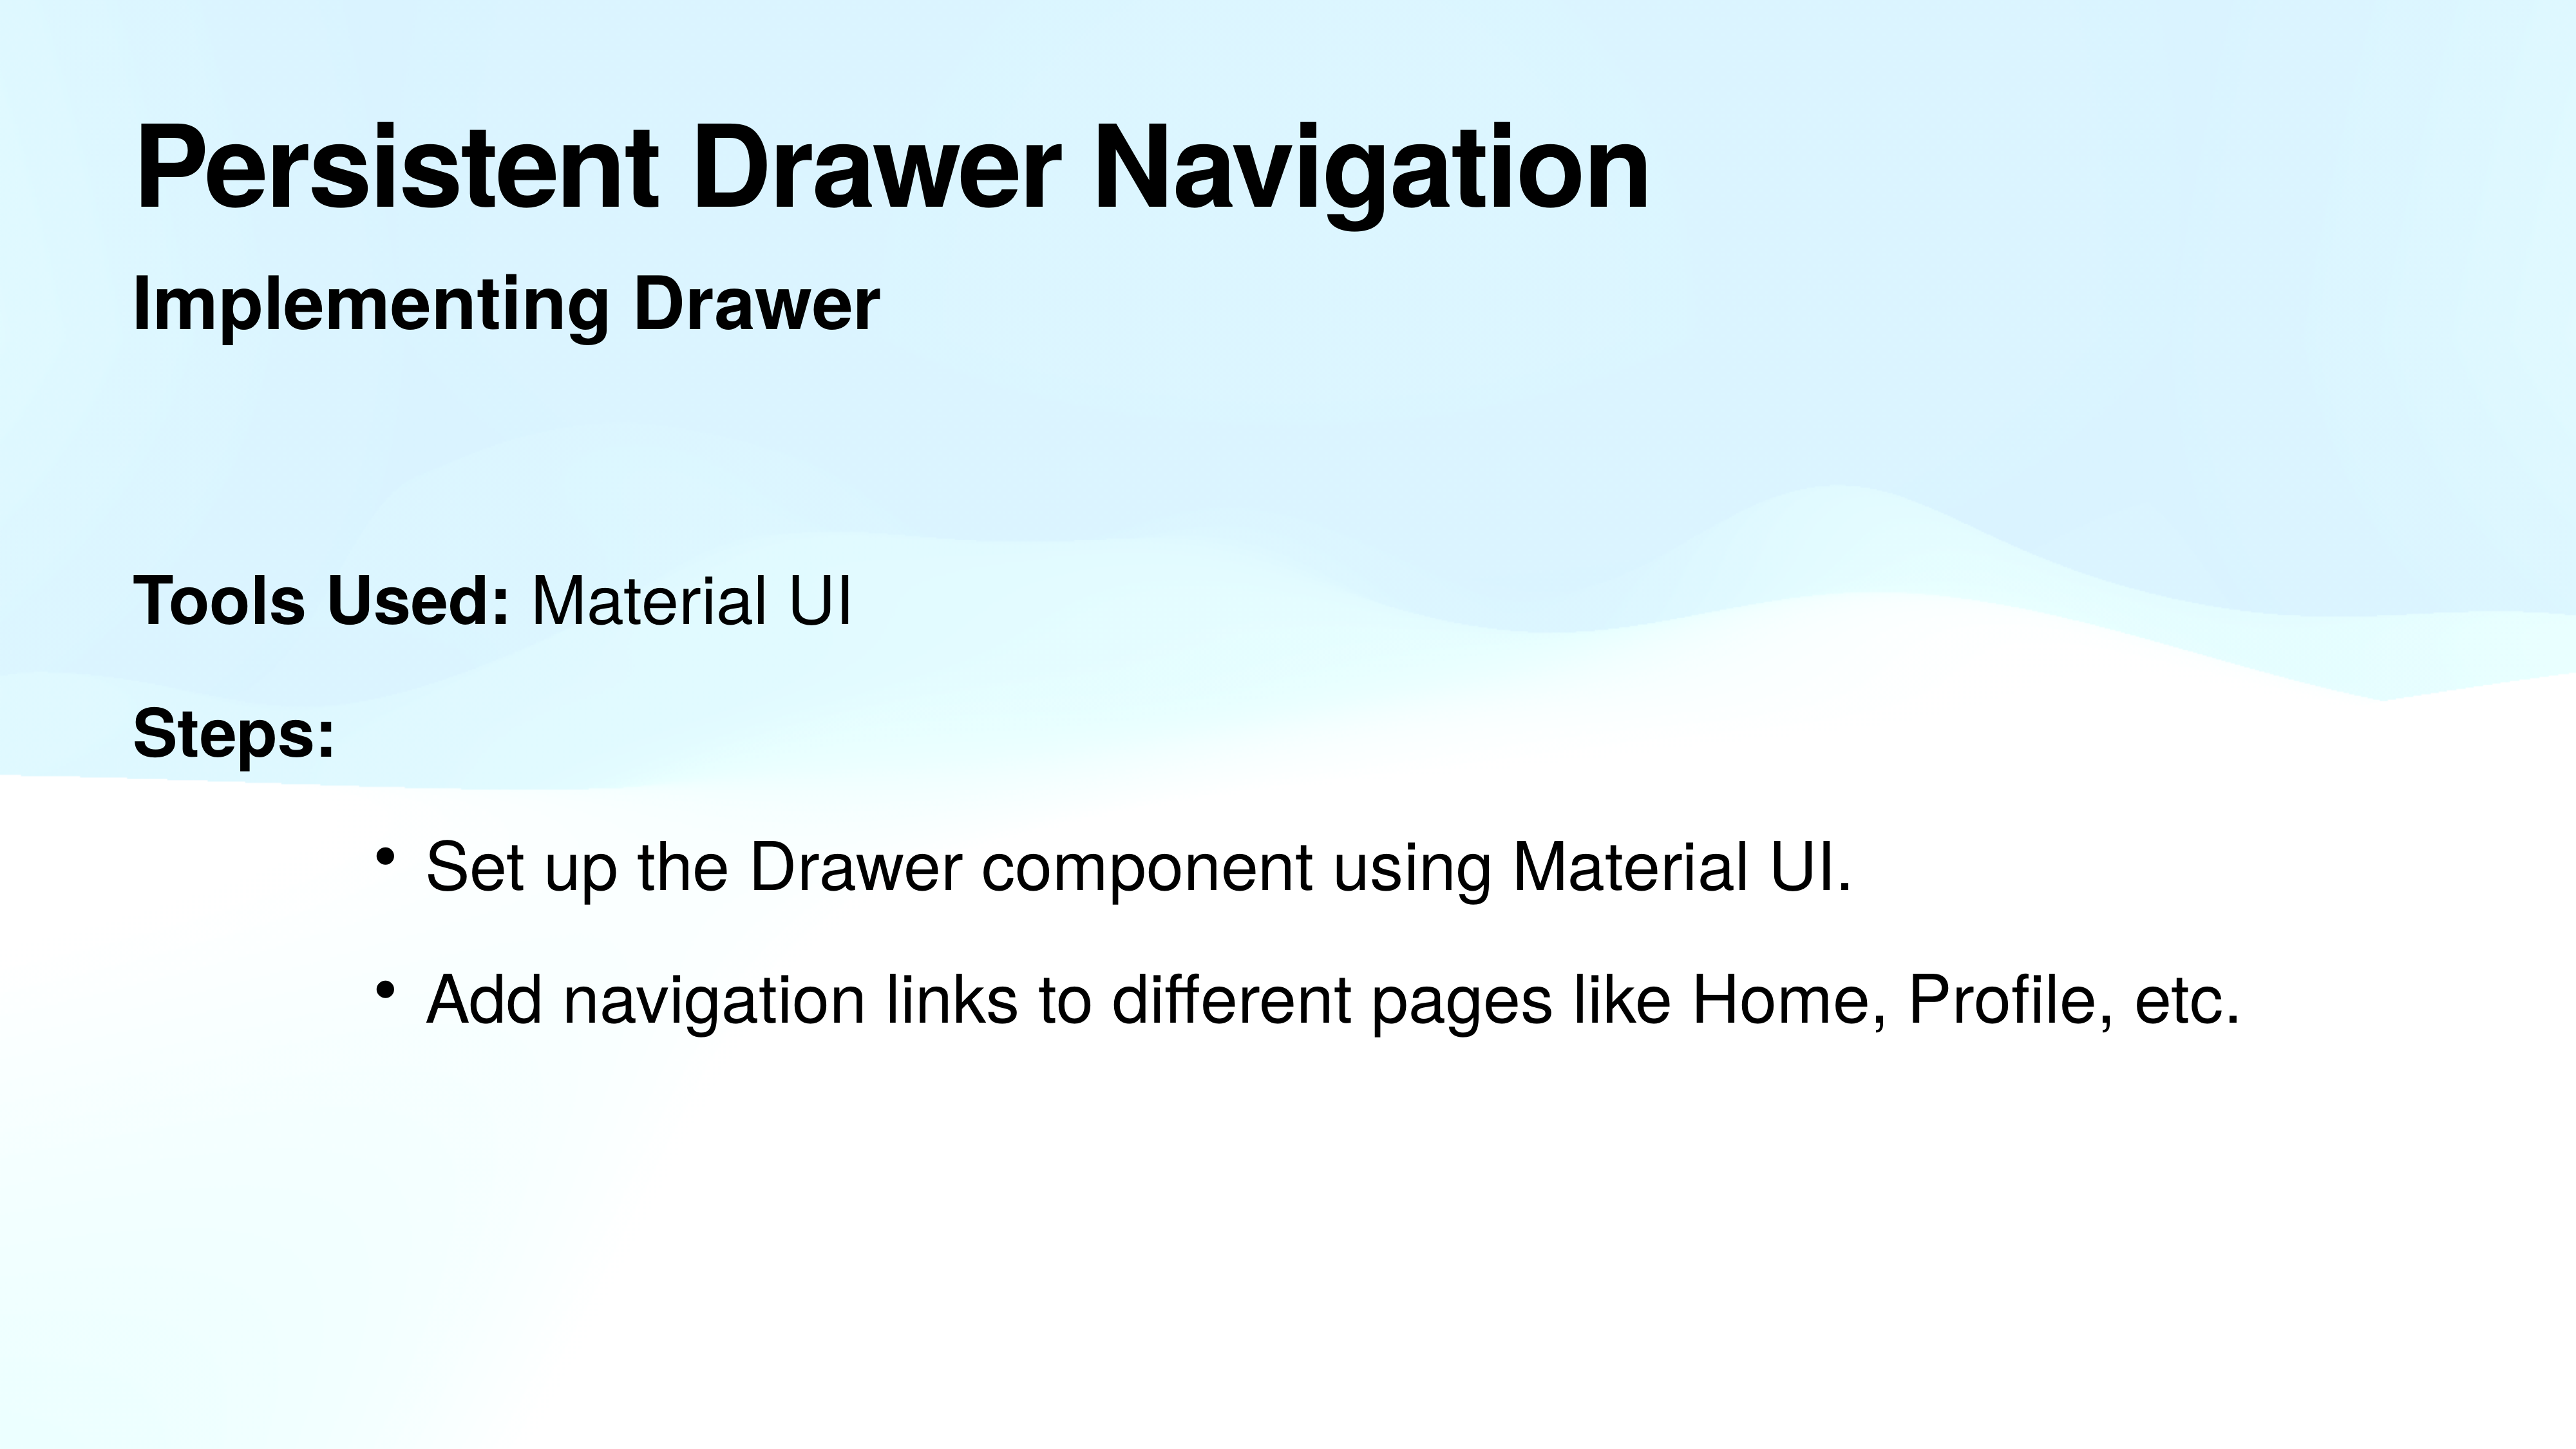

# Persistent Drawer Navigation
Implementing Drawer
Tools Used: Material UI
Steps:
Set up the Drawer component using Material UI.
Add navigation links to different pages like Home, Profile, etc.